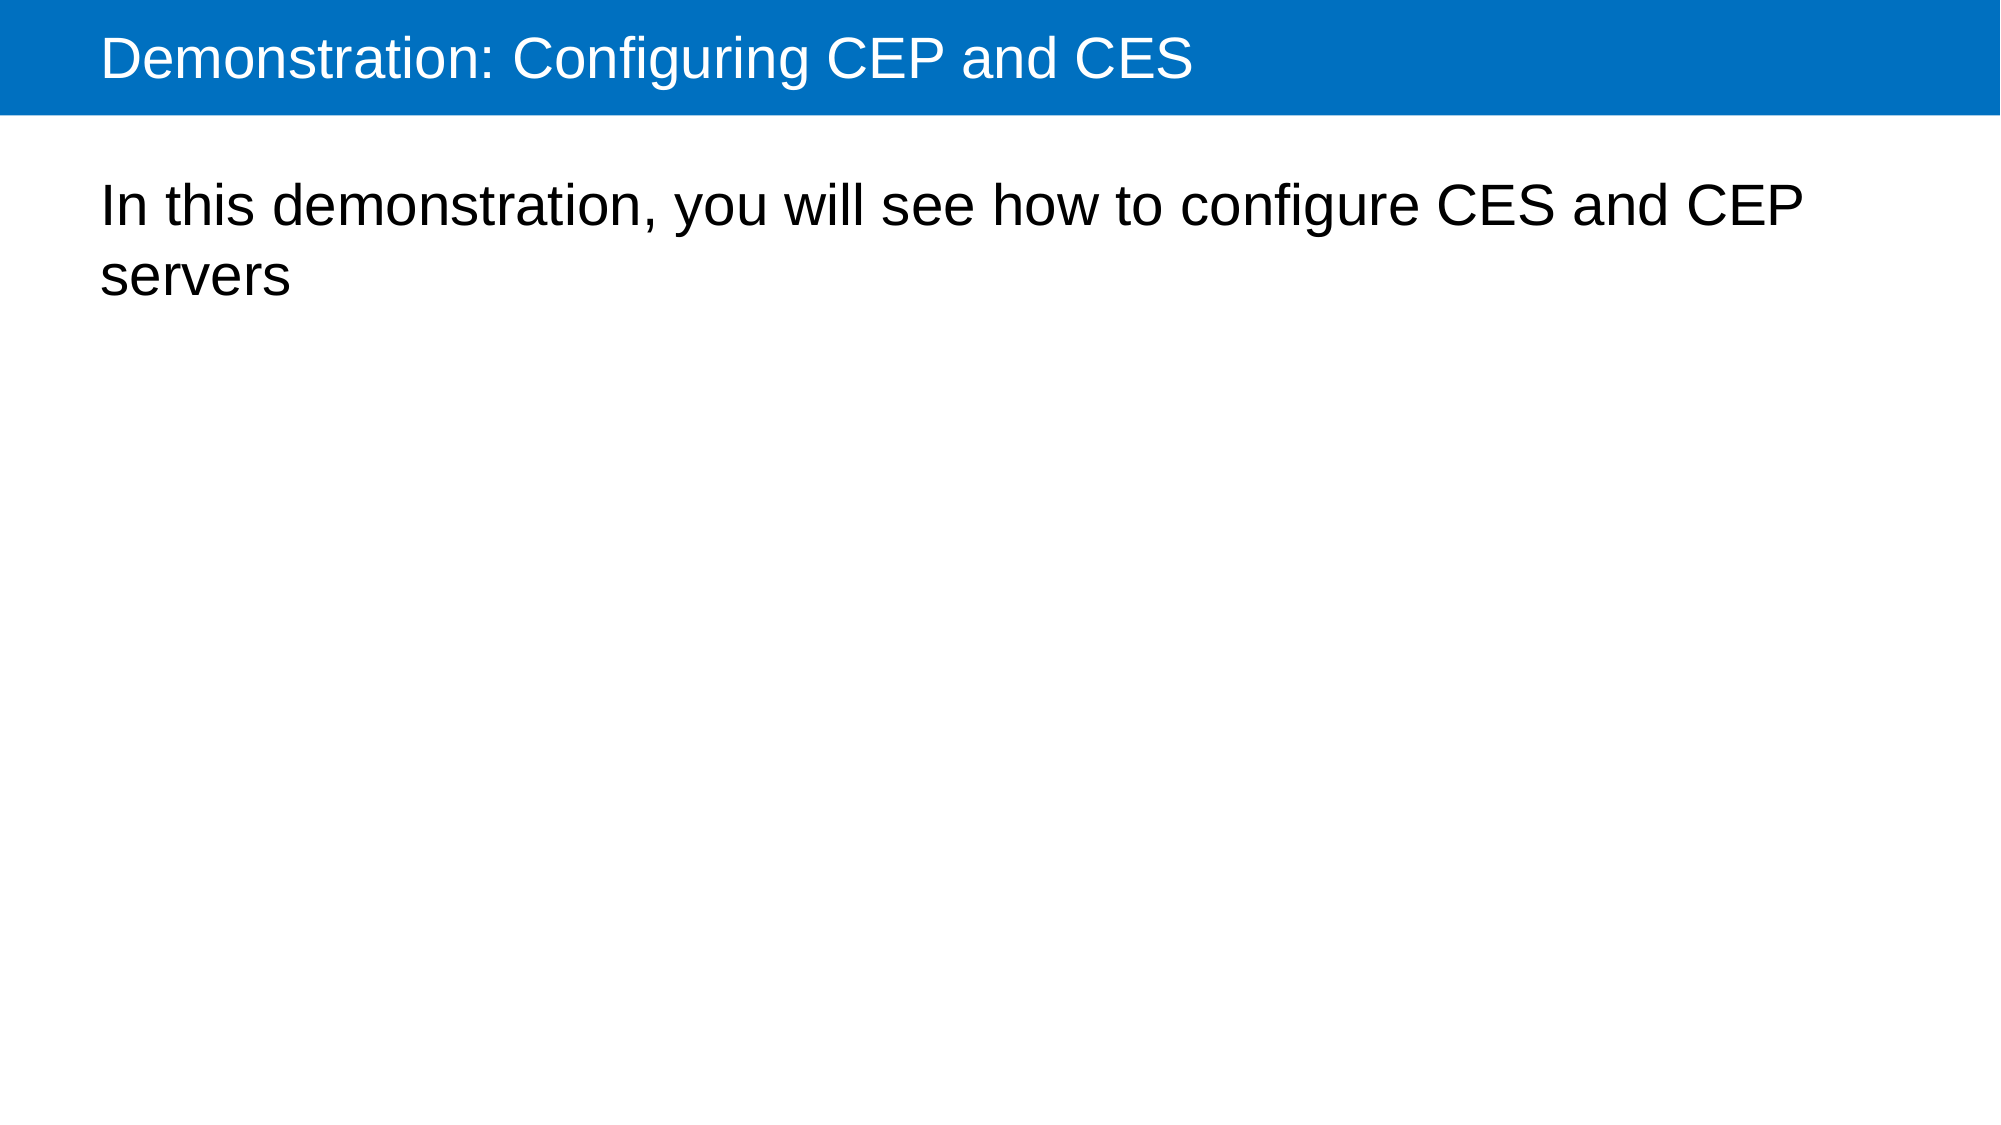

# Demonstration: Configuring CEP and CES
In this demonstration, you will see how to configure CES and CEP servers